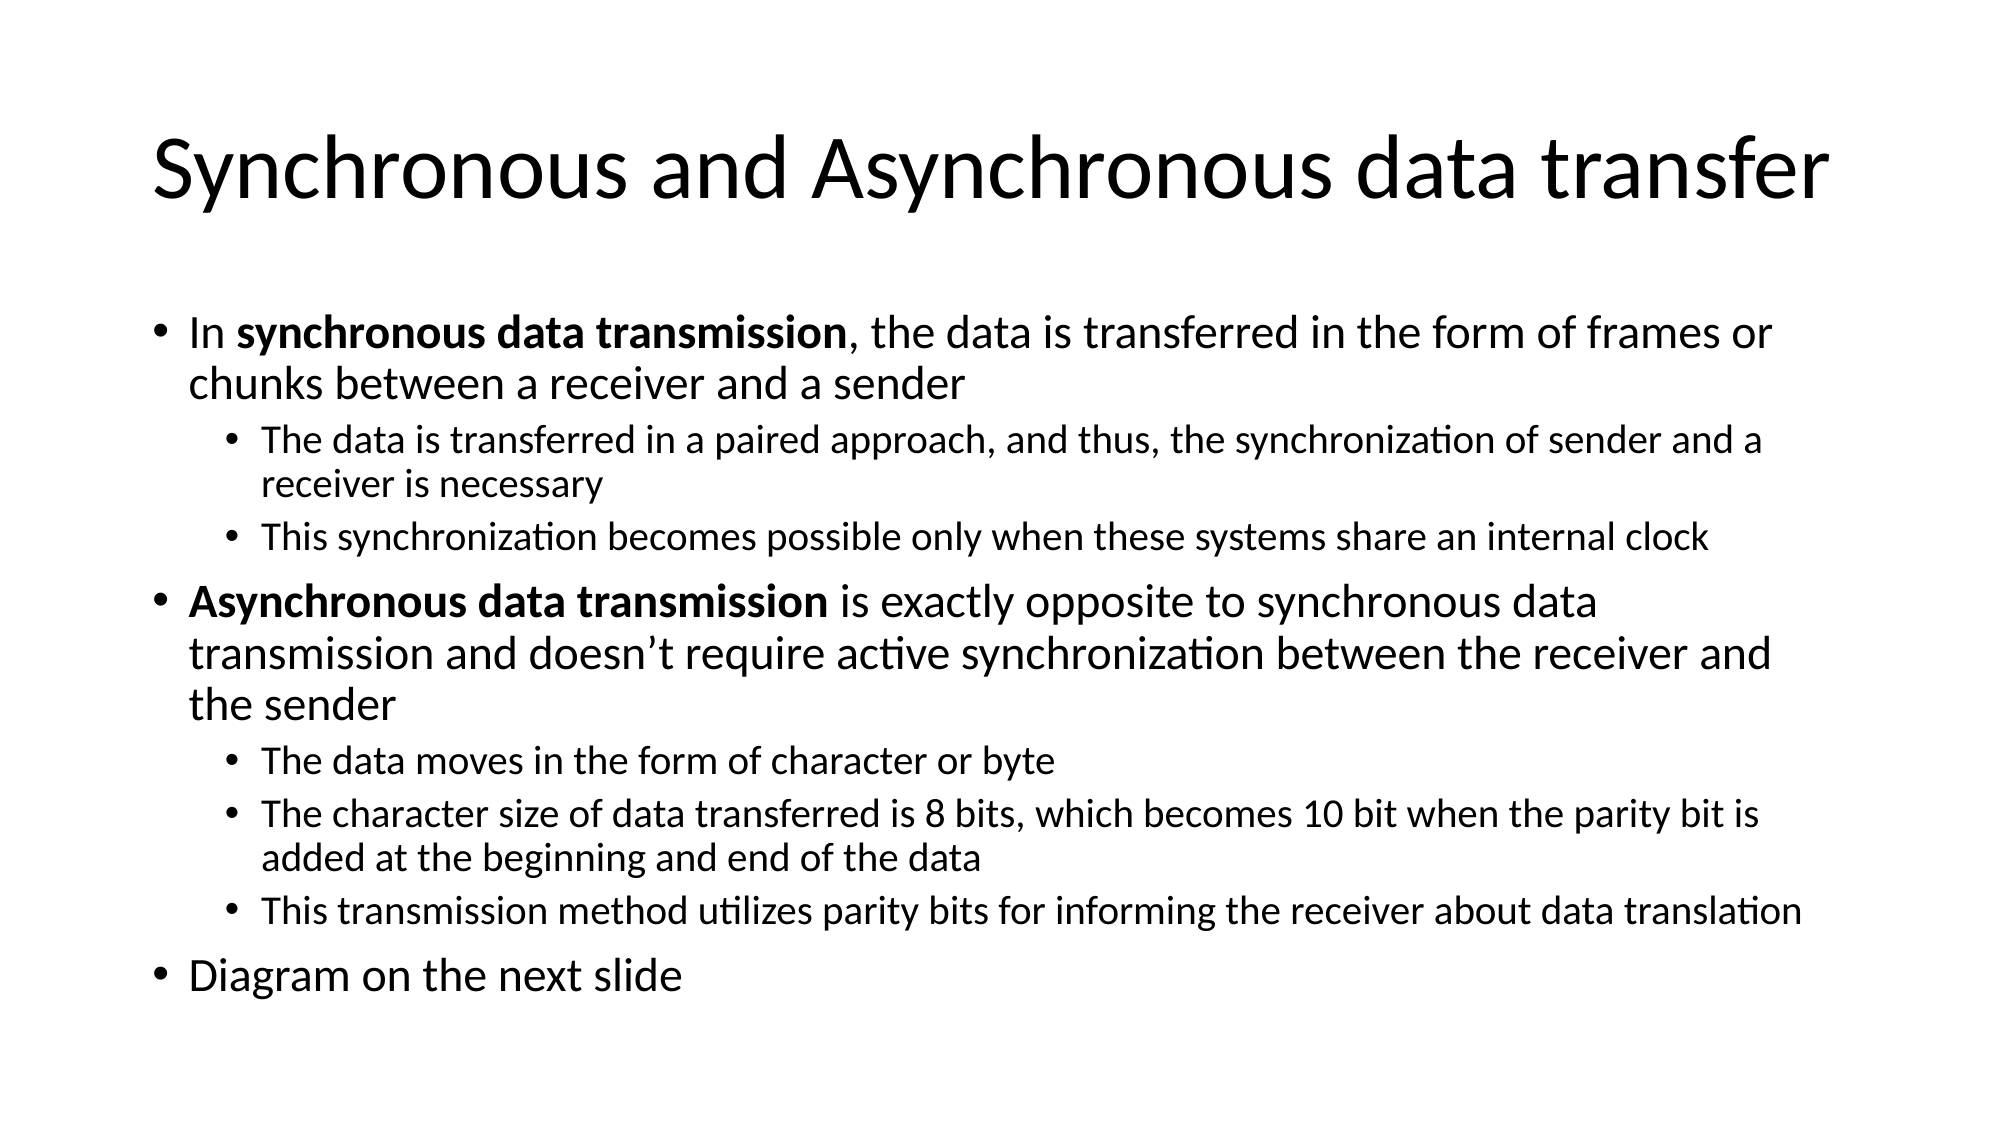

# Synchronous and Asynchronous data transfer
In synchronous data transmission, the data is transferred in the form of frames or chunks between a receiver and a sender
The data is transferred in a paired approach, and thus, the synchronization of sender and a receiver is necessary
This synchronization becomes possible only when these systems share an internal clock
Asynchronous data transmission is exactly opposite to synchronous data transmission and doesn’t require active synchronization between the receiver and the sender
The data moves in the form of character or byte
The character size of data transferred is 8 bits, which becomes 10 bit when the parity bit is added at the beginning and end of the data
This transmission method utilizes parity bits for informing the receiver about data translation
Diagram on the next slide